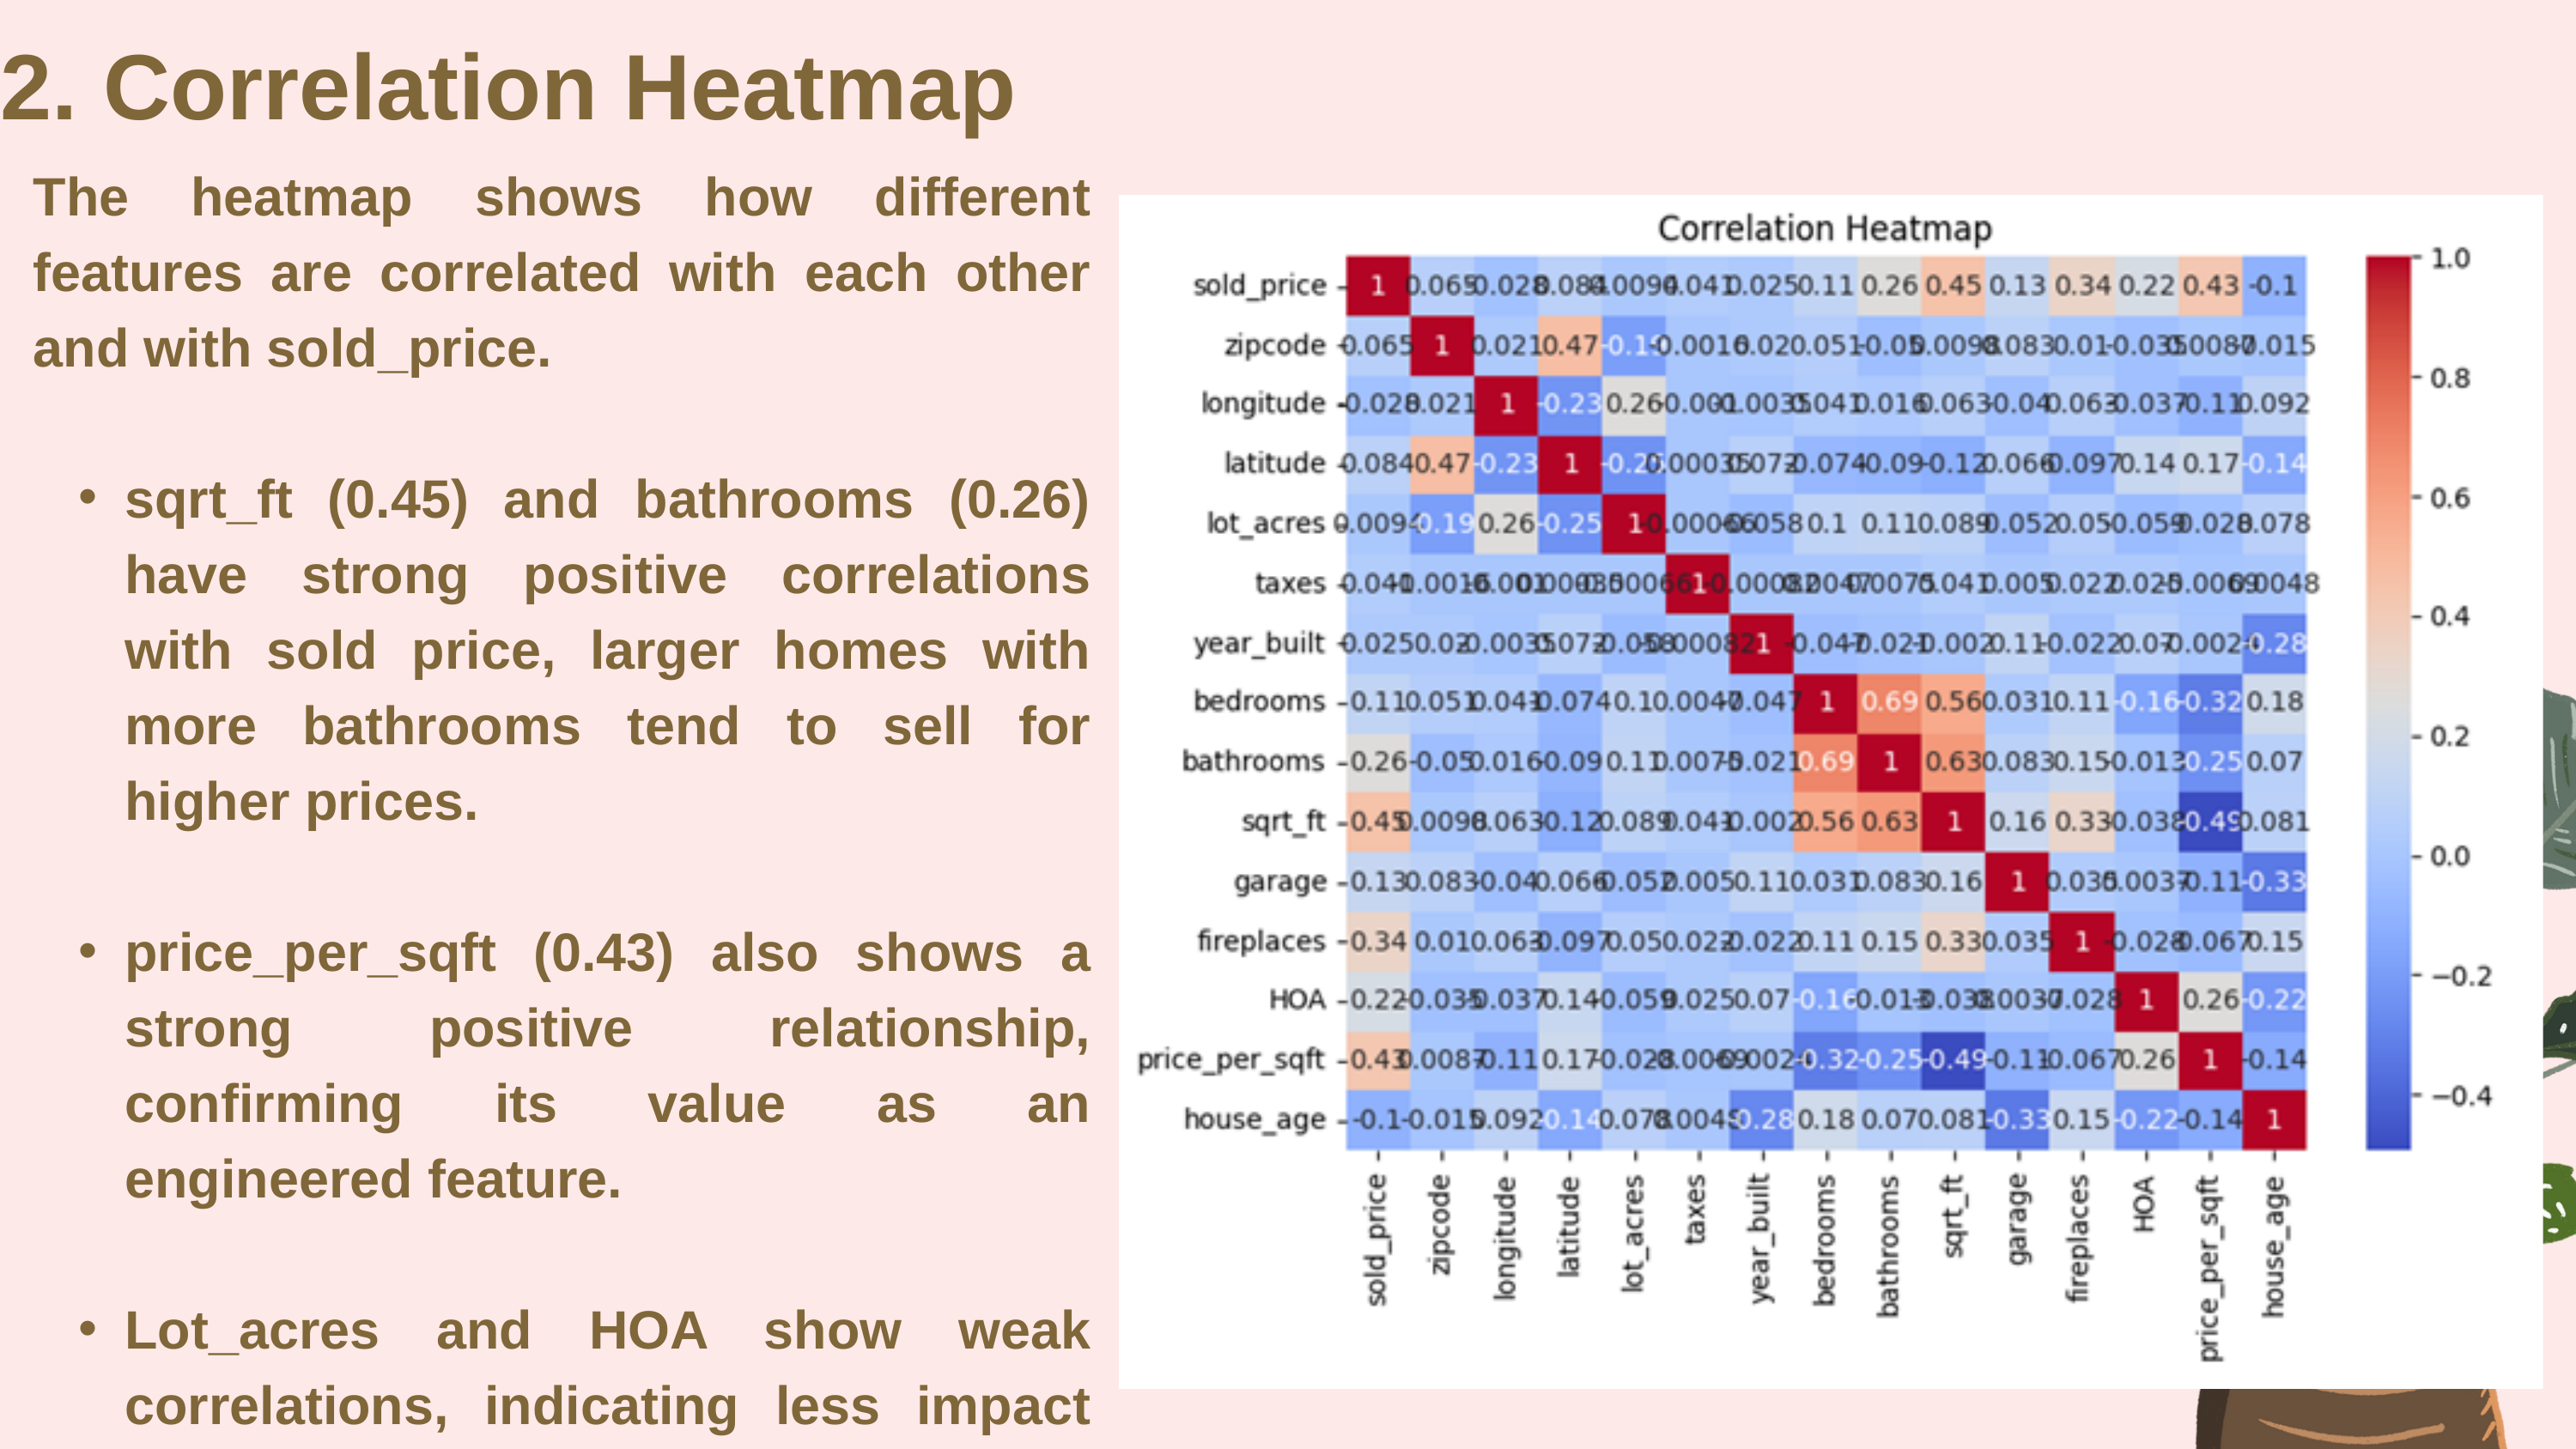

2. Correlation Heatmap
The heatmap shows how different features are correlated with each other and with sold_price.

sqrt_ft (0.45) and bathrooms (0.26) have strong positive correlations with sold price, larger homes with more bathrooms tend to sell for higher prices.

price_per_sqft (0.43) also shows a strong positive relationship, confirming its value as an engineered feature.

Lot_acres and HOA show weak correlations, indicating less impact on price.